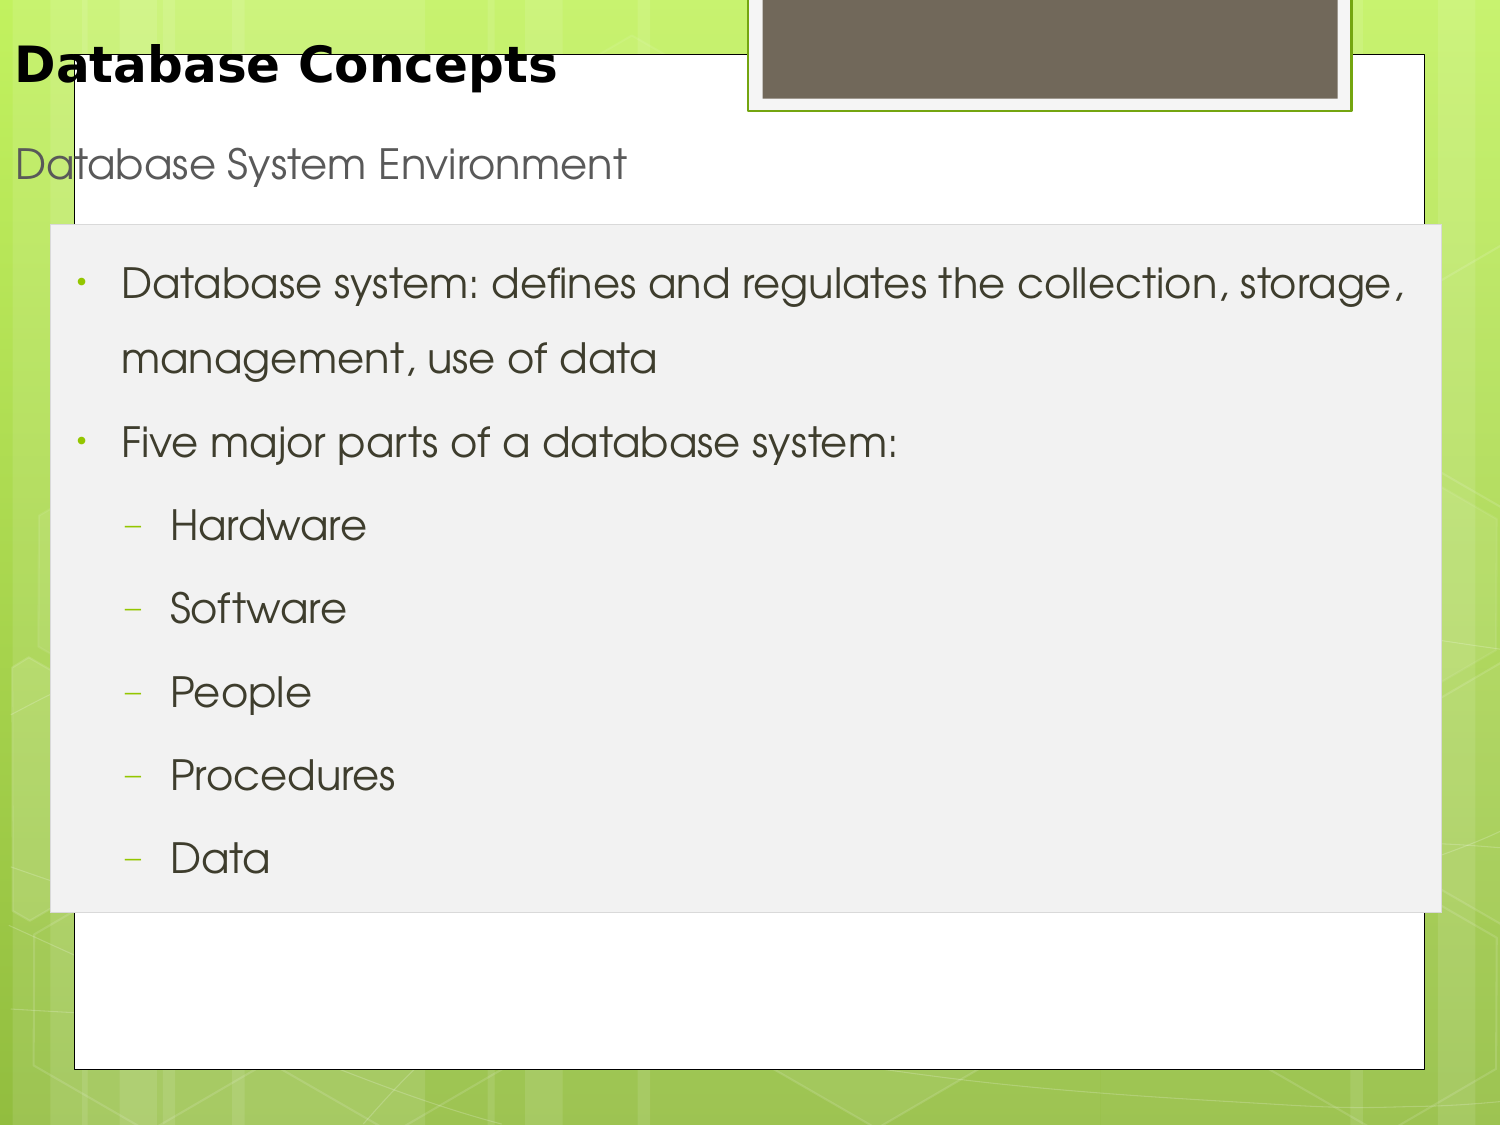

Database Concepts
# Database System Environment
Database system: defines and regulates the collection, storage, management, use of data
Five major parts of a database system:
Hardware
Software
People
Procedures
Data